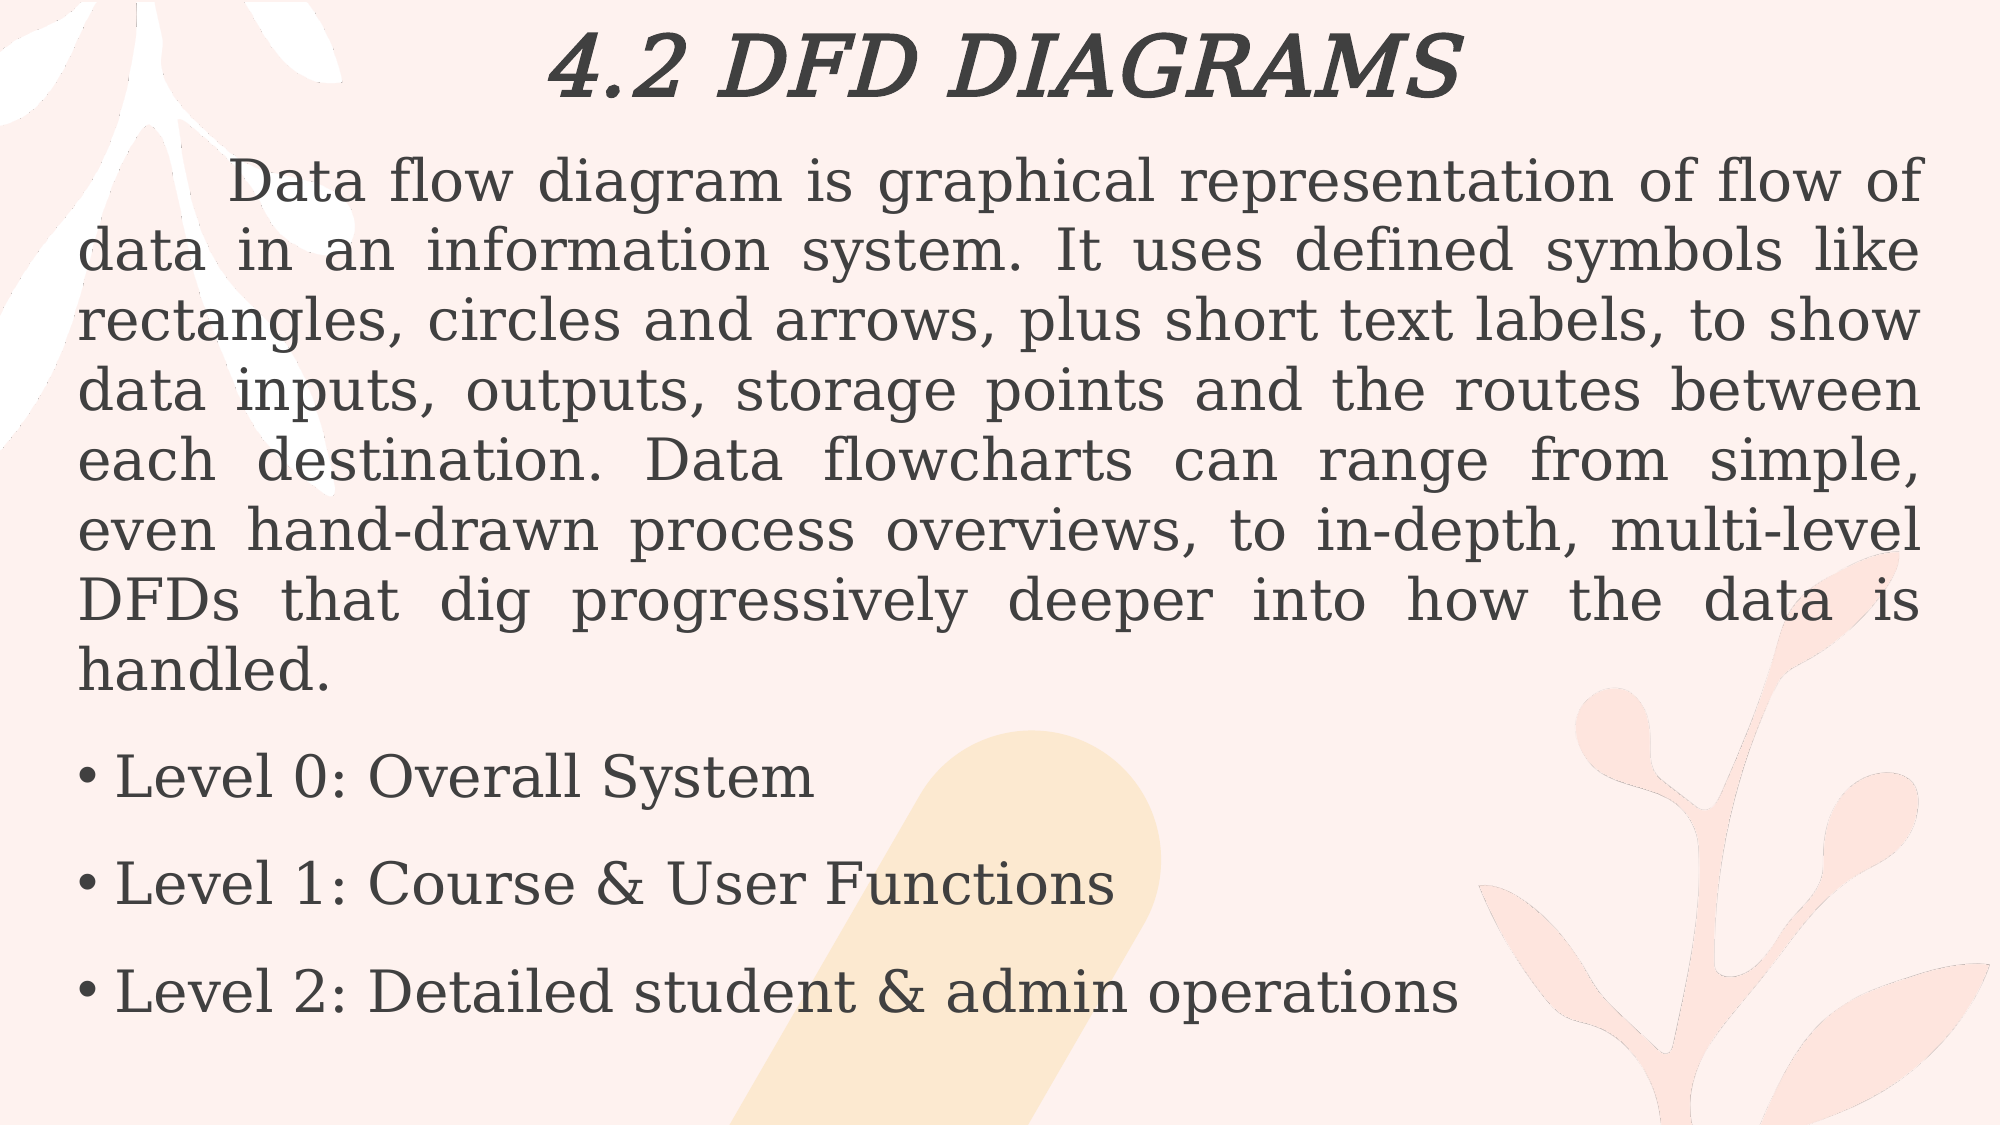

# 4.2 DFD DIAGRAMS
	Data flow diagram is graphical representation of flow of data in an information system. It uses defined symbols like rectangles, circles and arrows, plus short text labels, to show data inputs, outputs, storage points and the routes between each destination. Data flowcharts can range from simple, even hand-drawn process overviews, to in-depth, multi-level DFDs that dig progressively deeper into how the data is handled.
Level 0: Overall System
Level 1: Course & User Functions
Level 2: Detailed student & admin operations